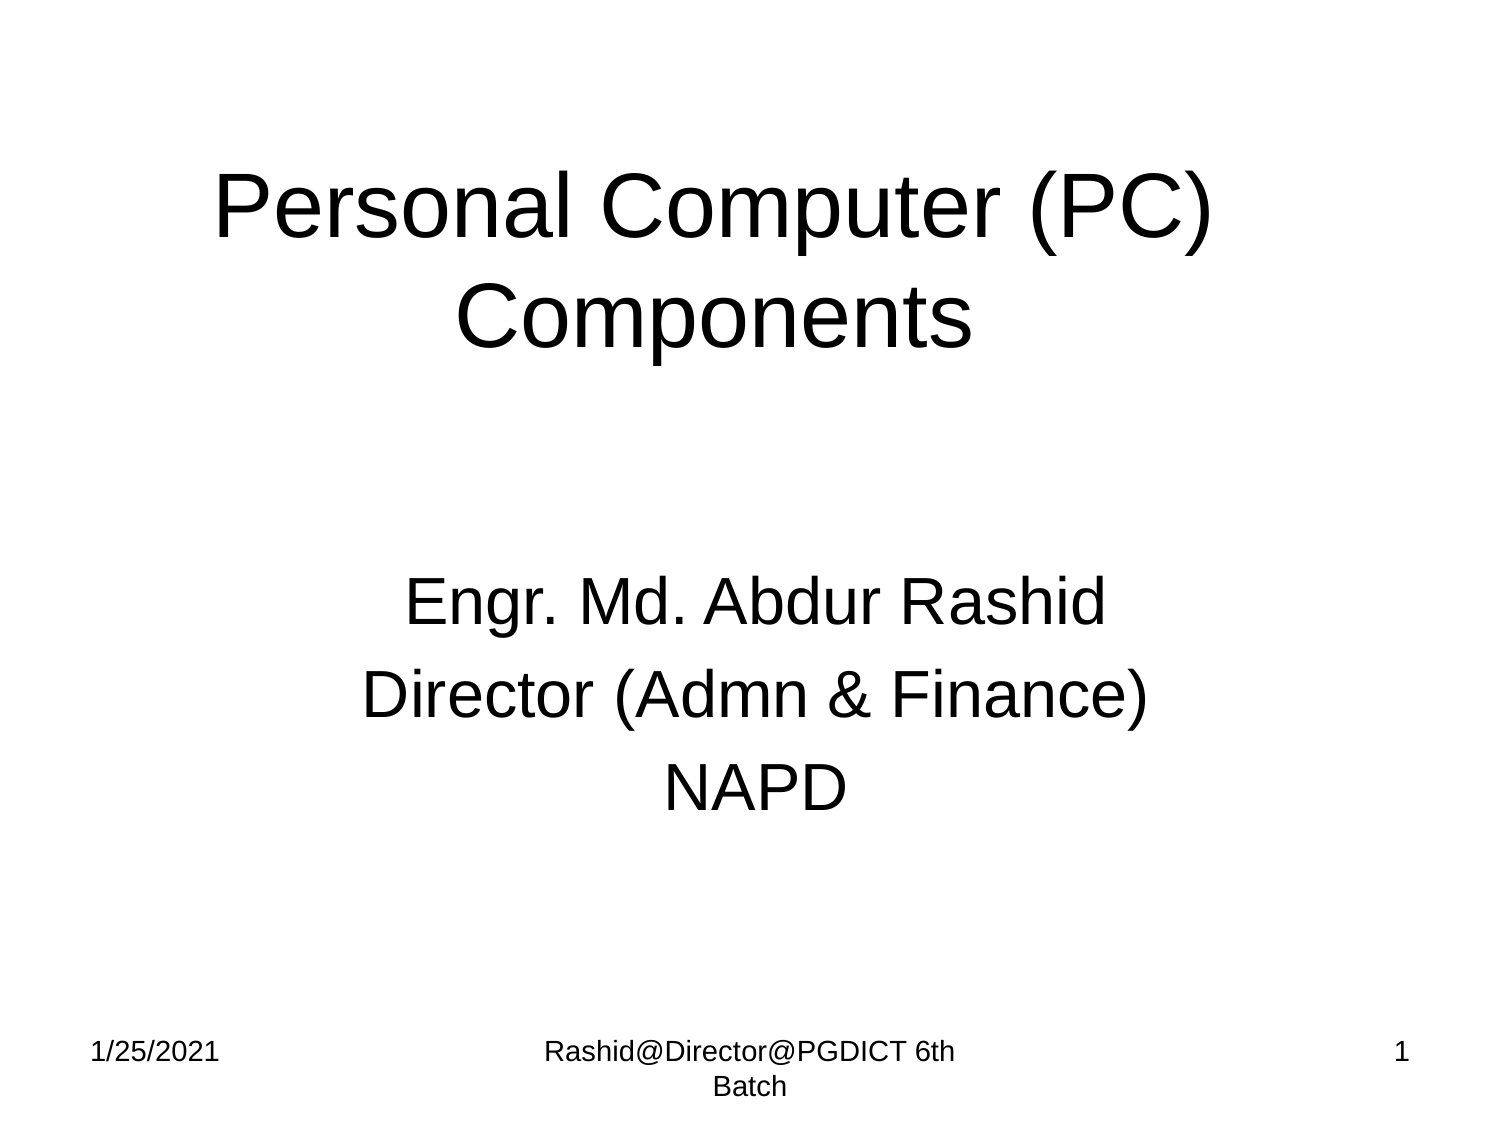

# Personal Computer (PC) Components
Engr. Md. Abdur Rashid
Director (Admn & Finance)
NAPD
1/25/2021
Rashid@Director@PGDICT 6th Batch
1